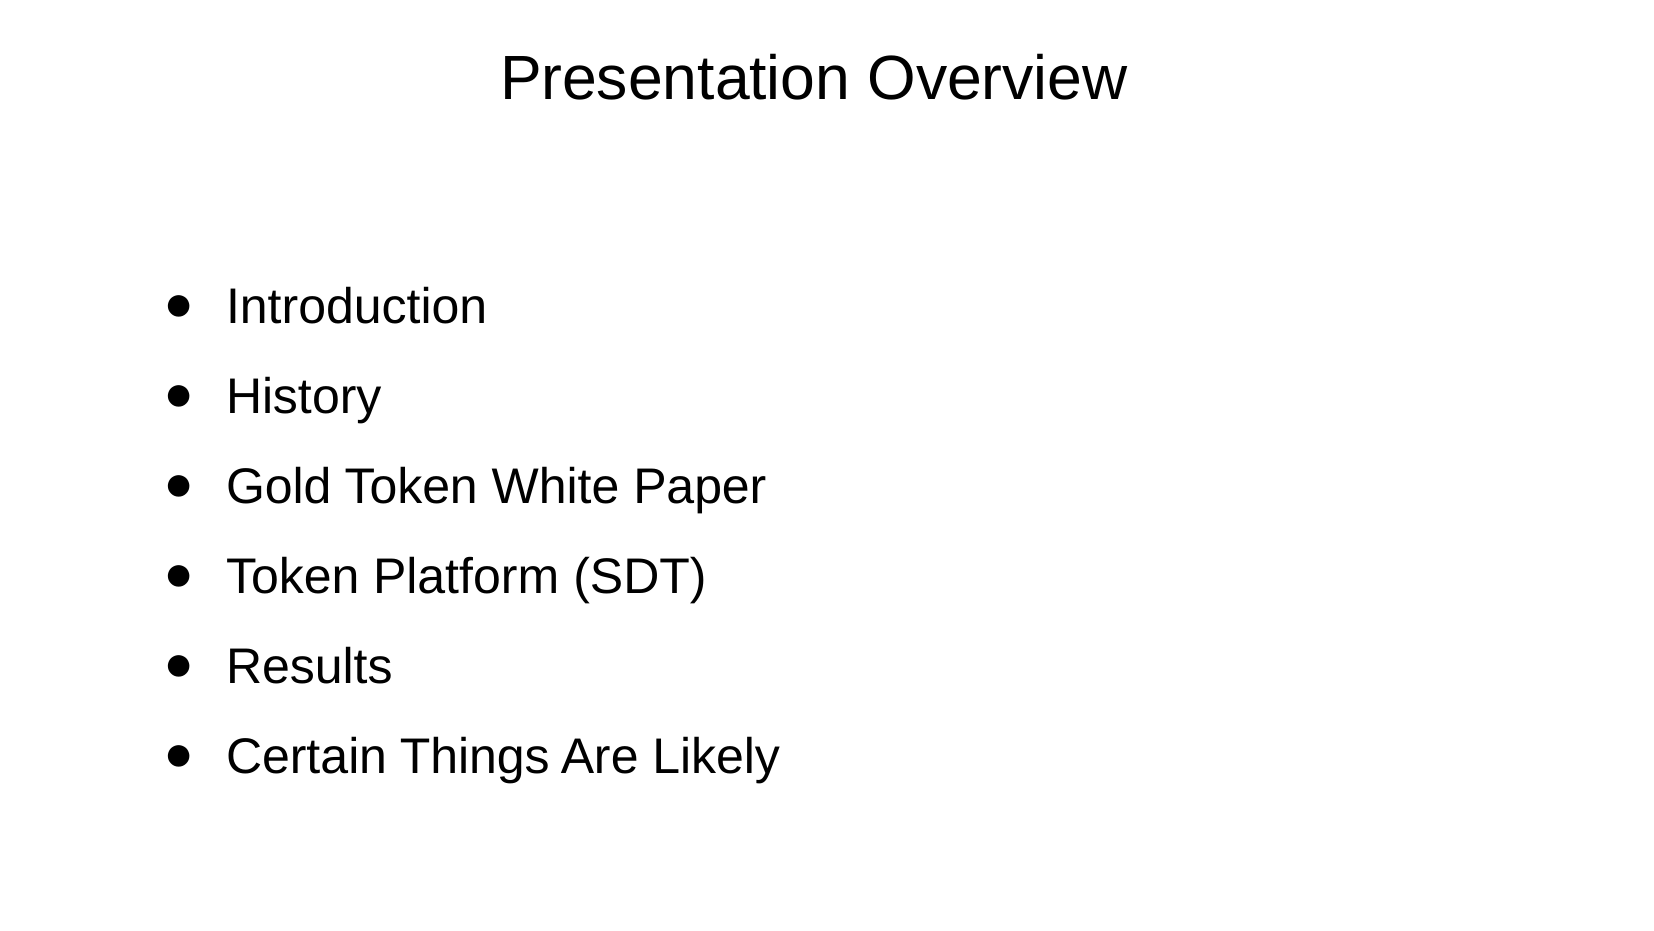

# Presentation Overview
Introduction
History
Gold Token White Paper
Token Platform (SDT)
Results
Certain Things Are Likely